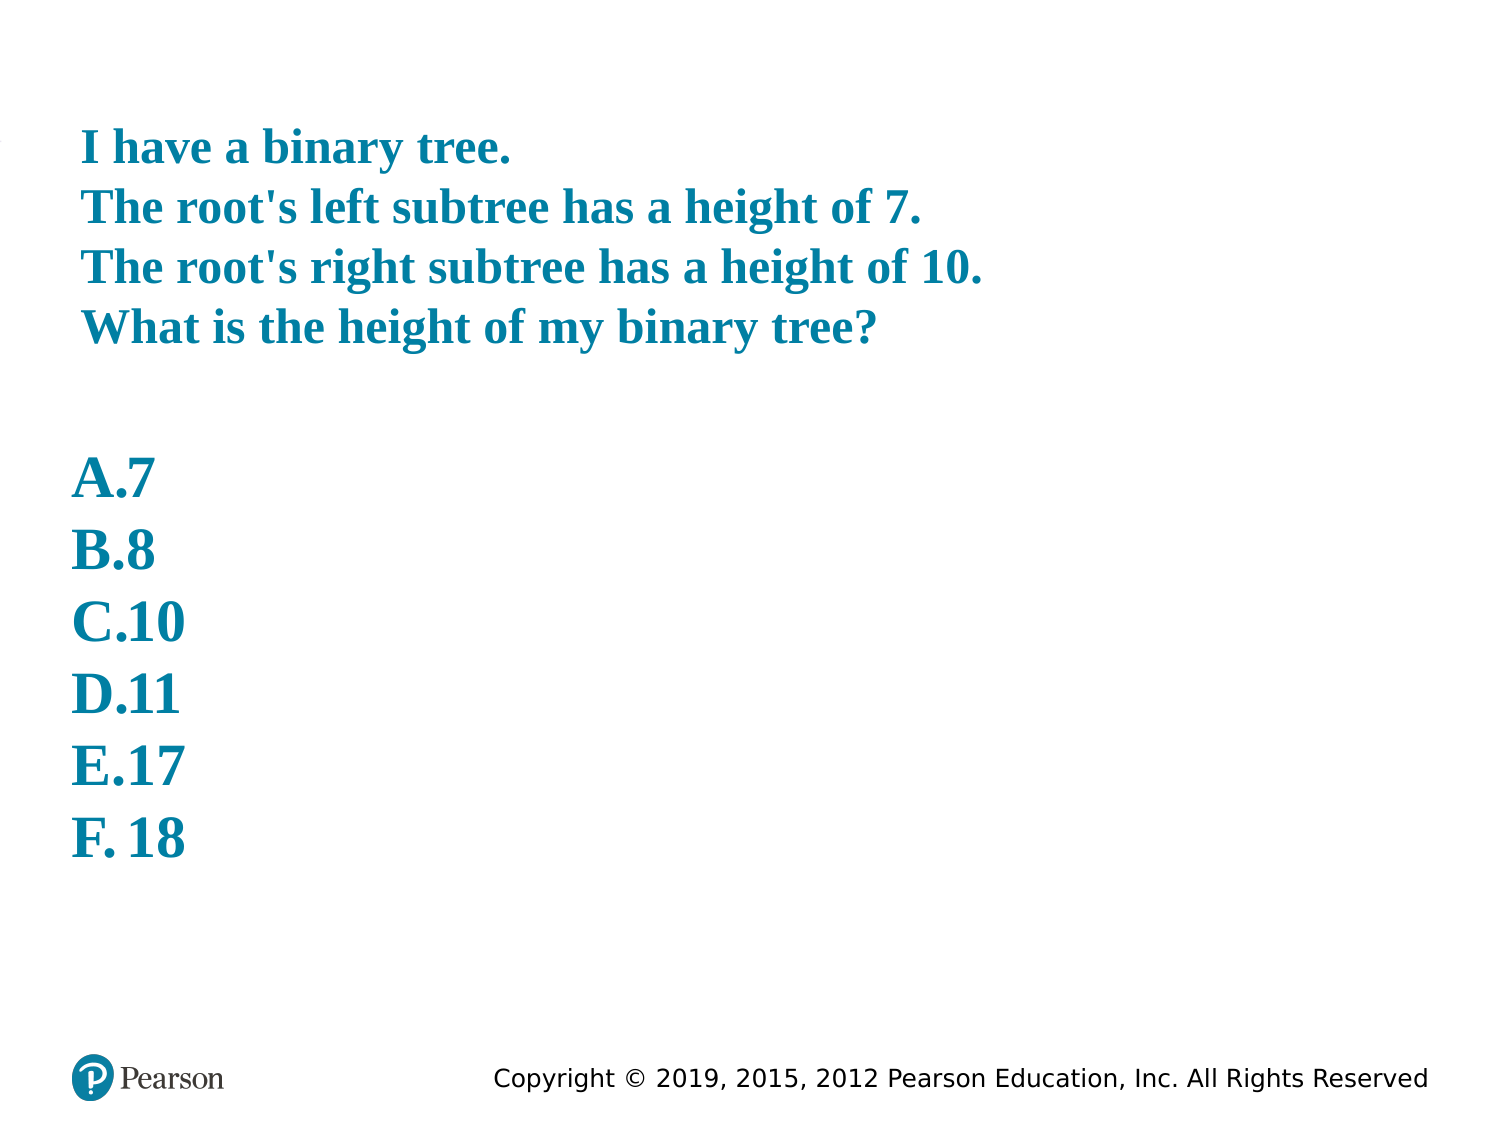

# I have a binary tree. The root's left subtree has a height of 7. The root's right subtree has a height of 10. What is the height of my binary tree?
7
8
10
11
17
18